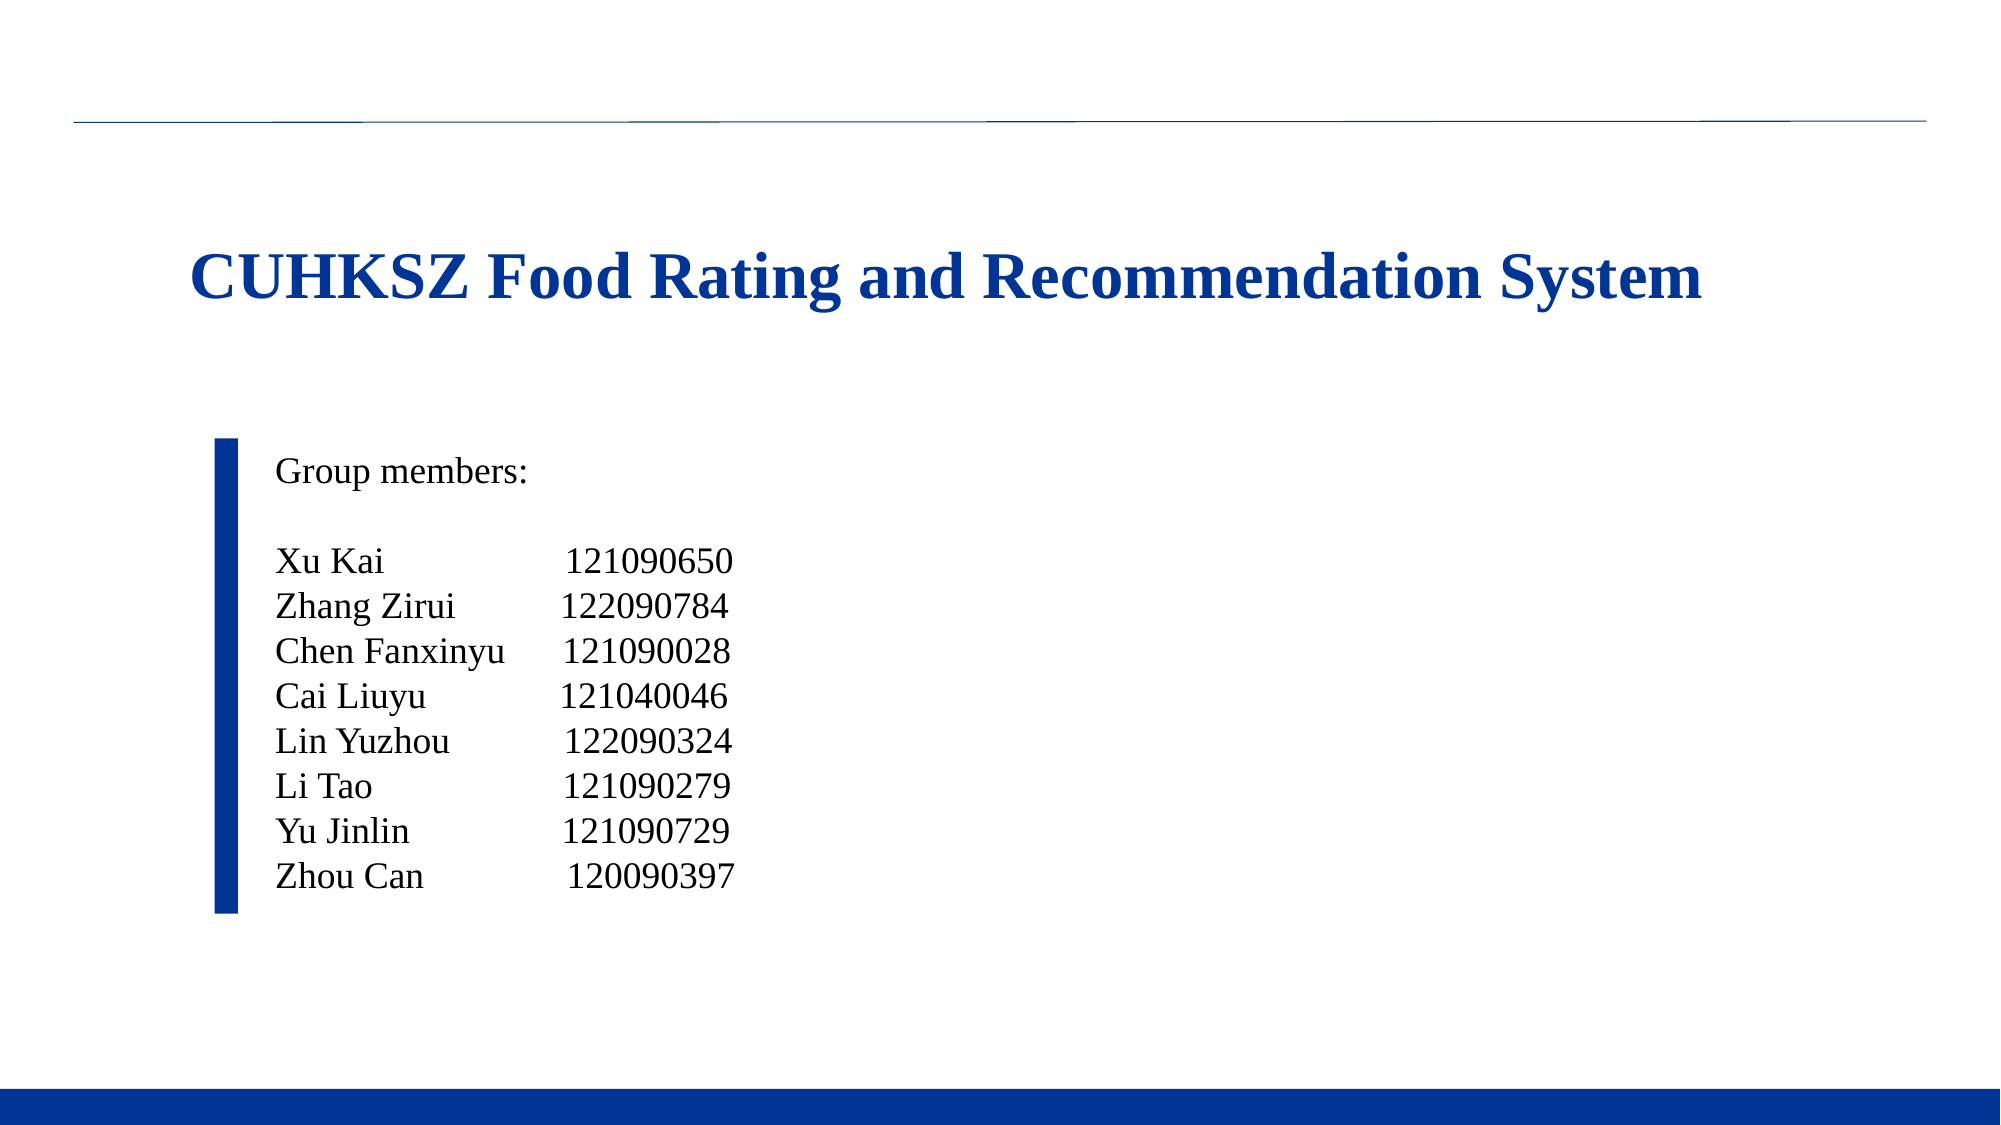

CUHKSZ Food Rating and Recommendation System
Group members:

Xu Kai                   121090650
Zhang Zirui           122090784
Chen Fanxinyu      121090028
Cai Liuyu              121040046
Lin Yuzhou            122090324
Li Tao                    121090279
Yu Jinlin                121090729
Zhou Can               120090397

1